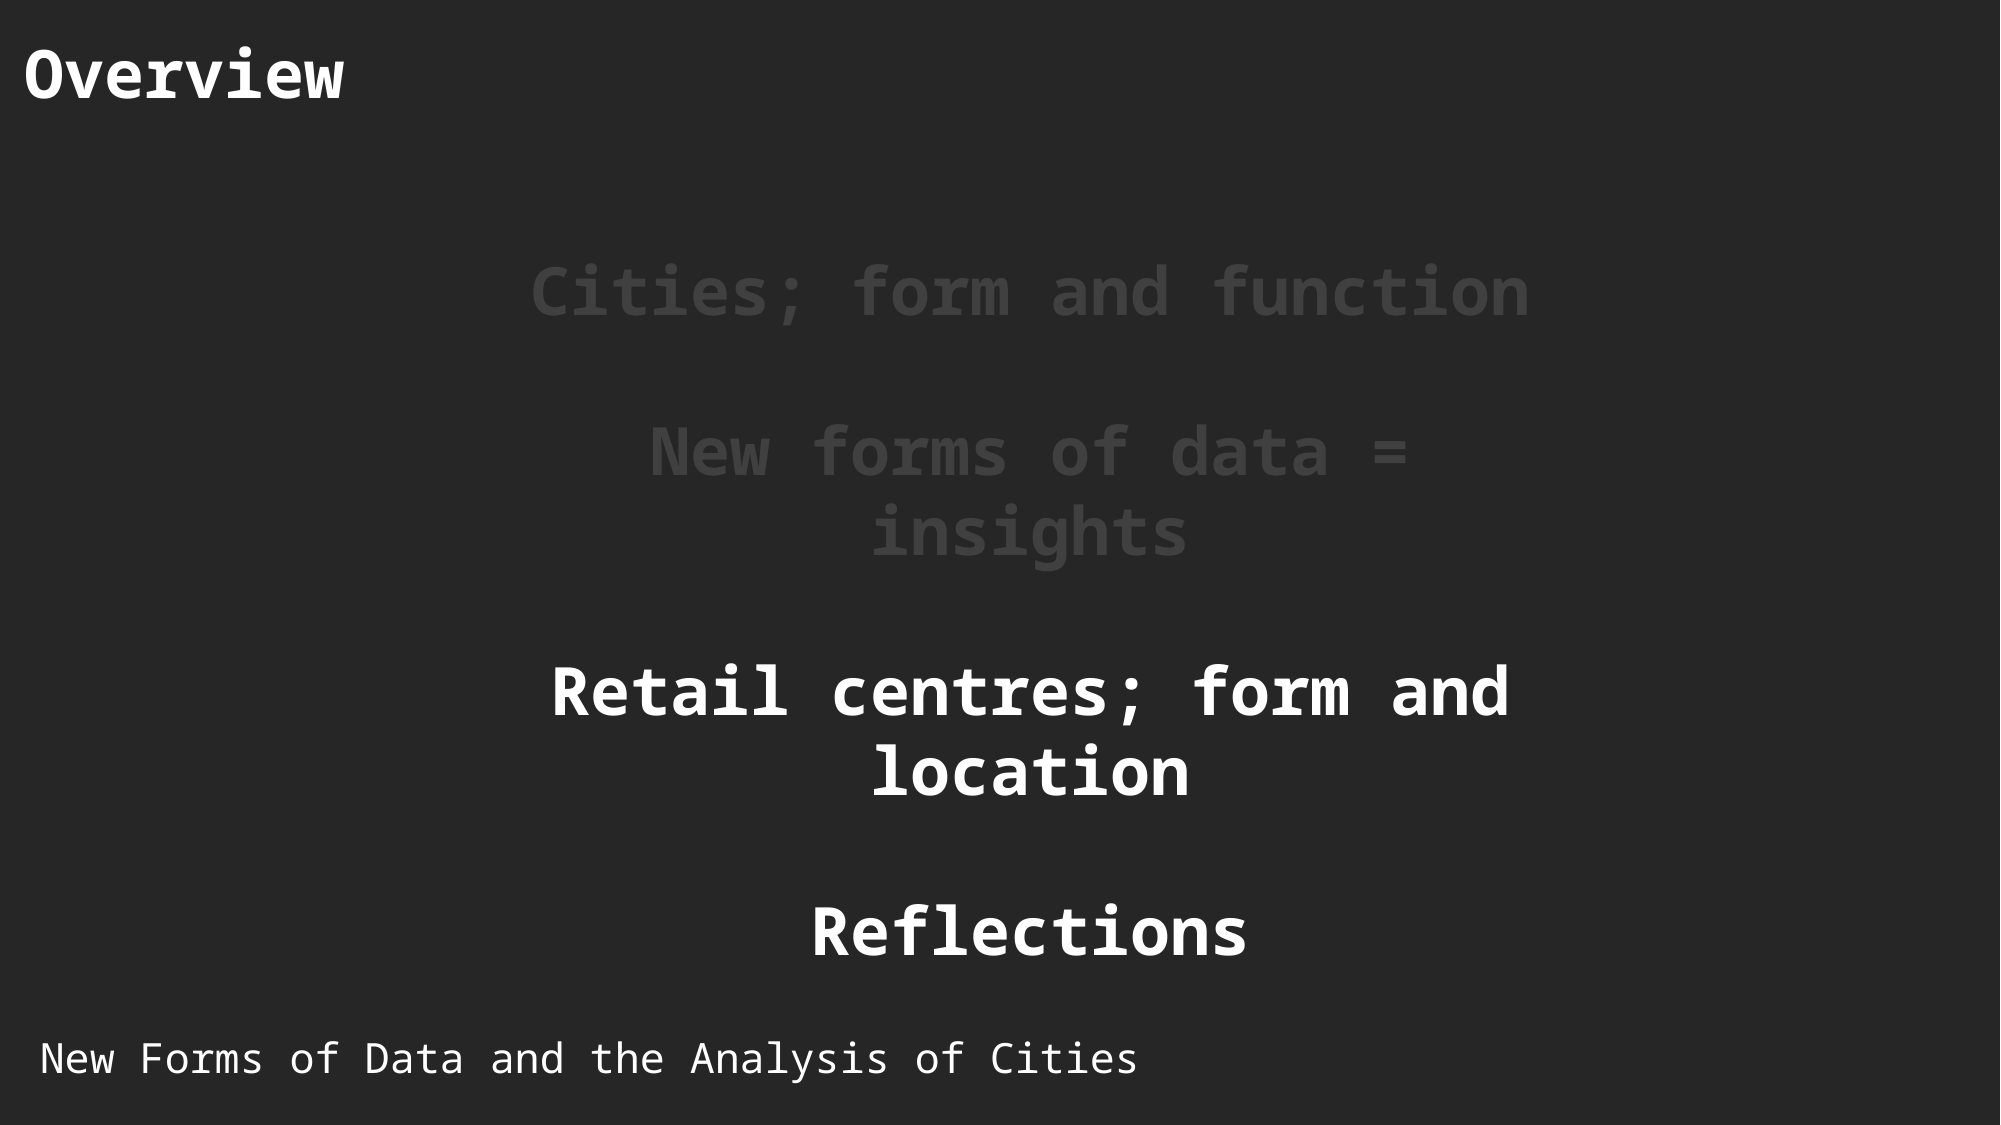

Overview
Cities; form and function

New forms of data = insights

Retail centres; form and location

Reflections
New Forms of Data and the Analysis of Cities